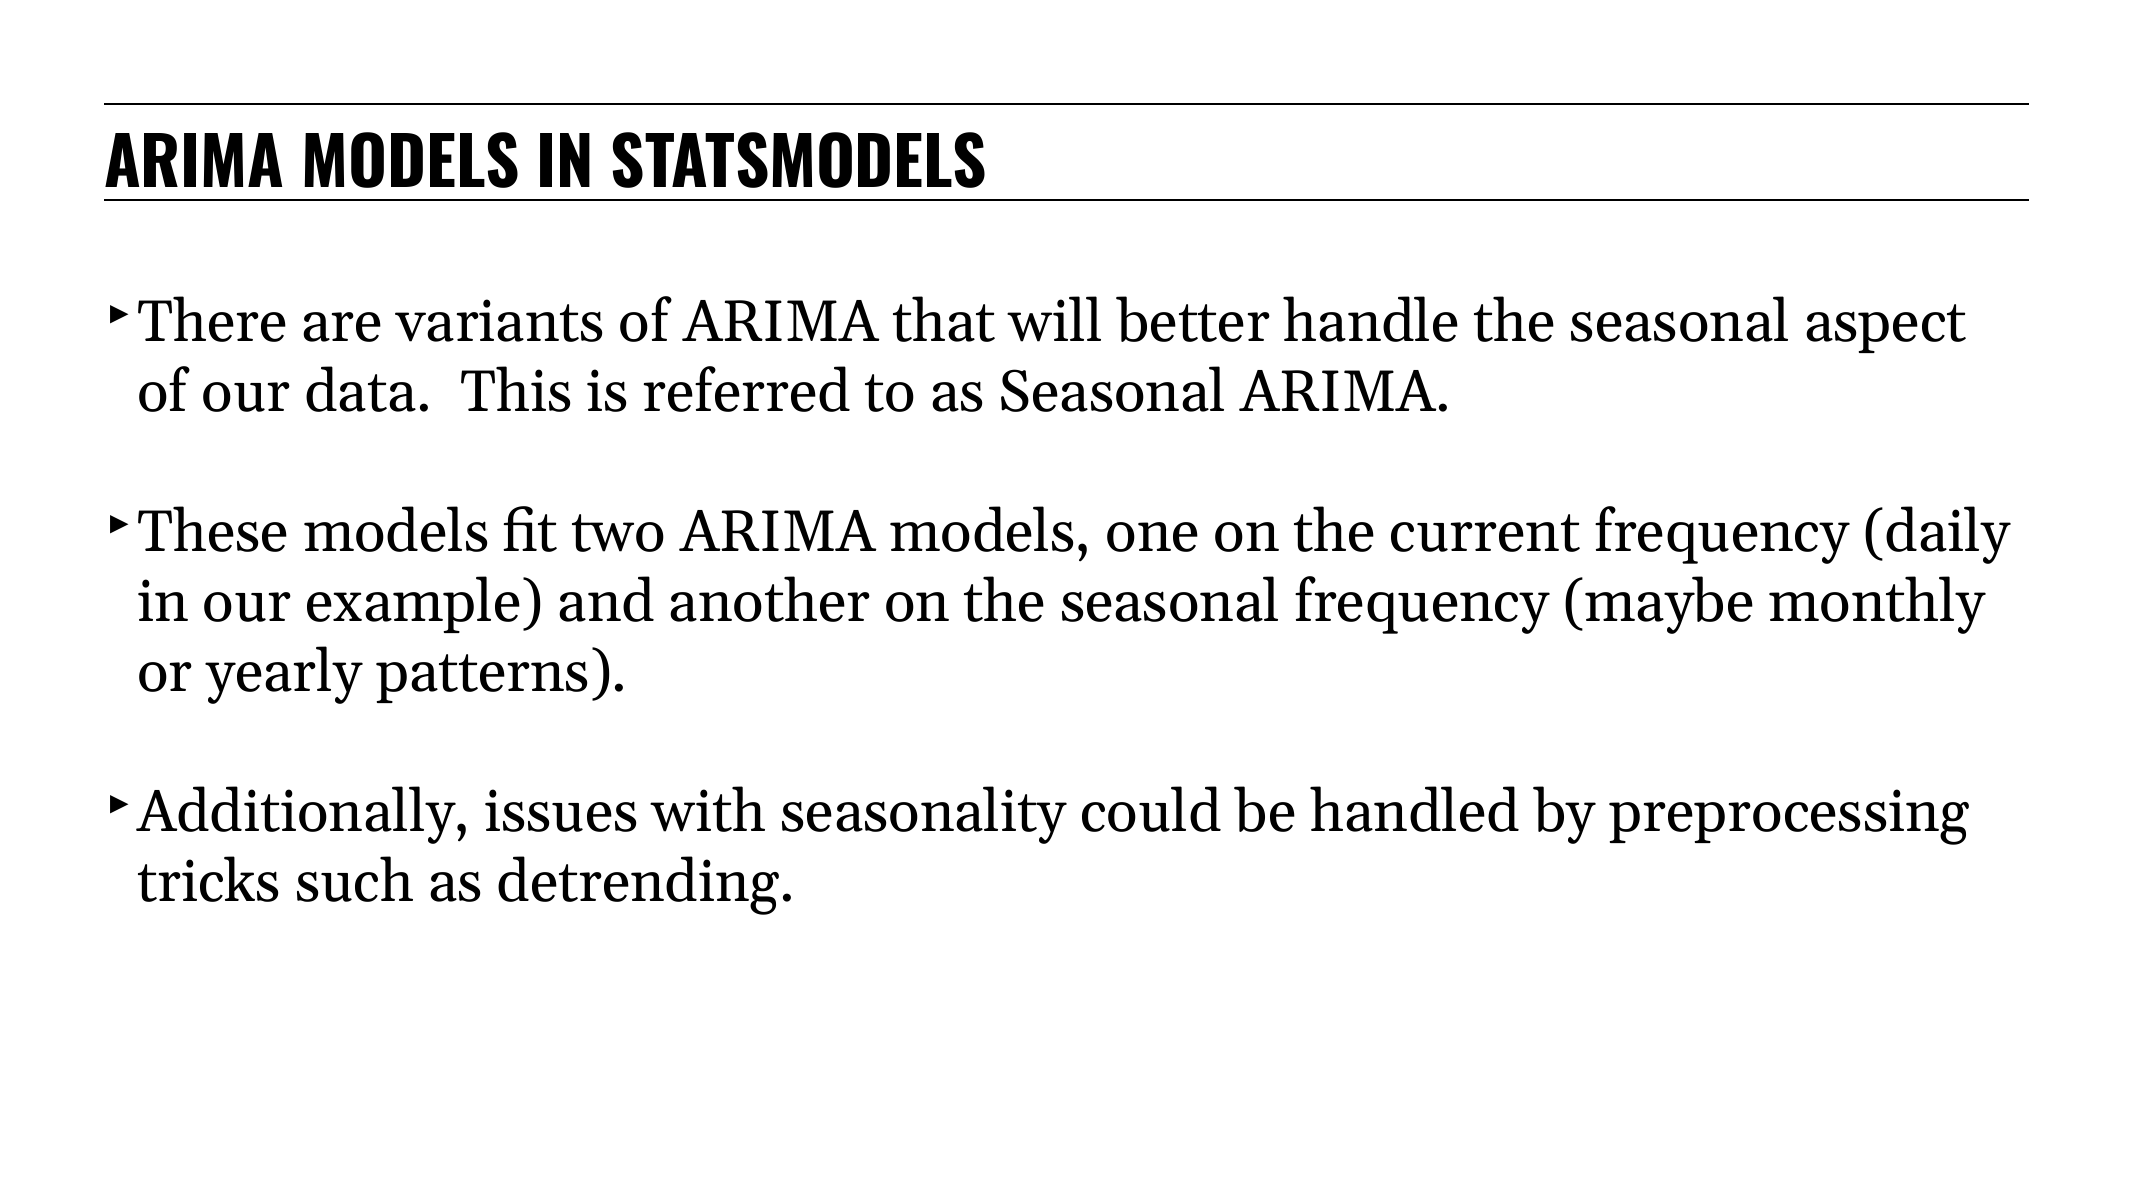

ARIMA MODELS IN STATSMODELS

There are variants of ARIMA that will better handle the seasonal aspect of our data.  This is referred to as Seasonal ARIMA.

These models fit two ARIMA models, one on the current frequency (daily in our example) and another on the seasonal frequency (maybe monthly or yearly patterns).

Additionally, issues with seasonality could be handled by preprocessing tricks such as detrending.